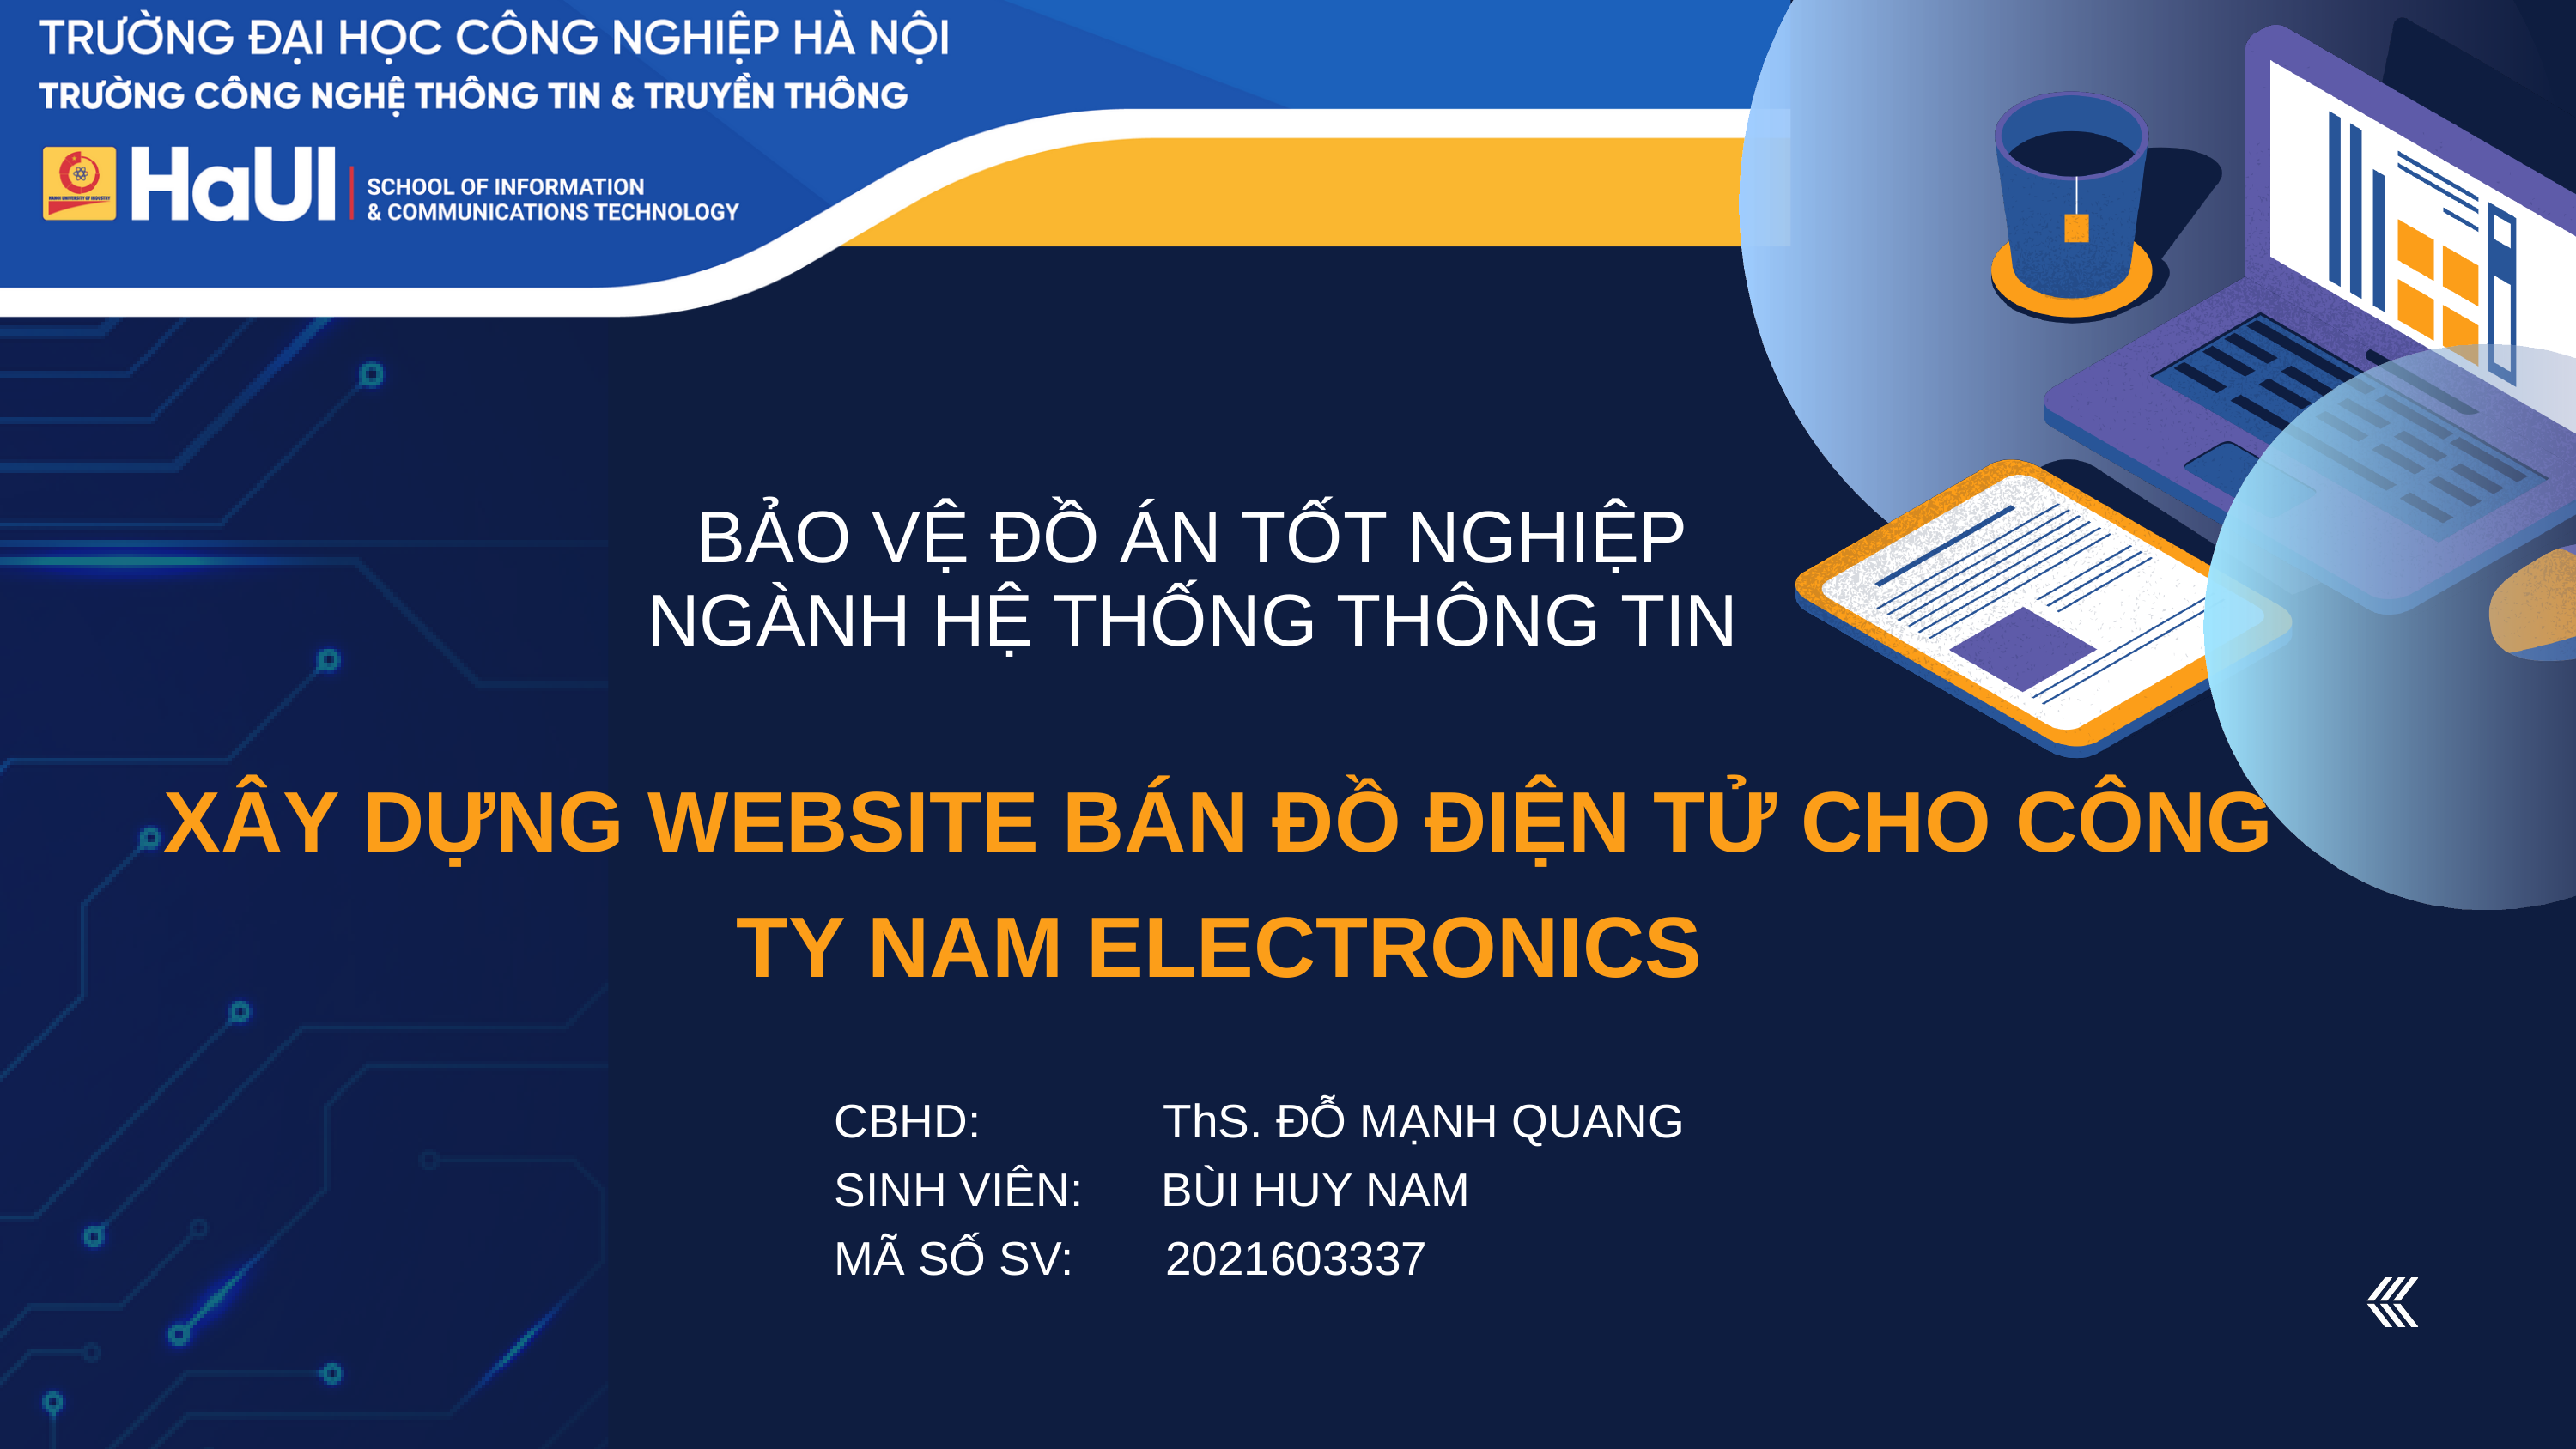

BẢO VỆ ĐỒ ÁN TỐT NGHIỆP
NGÀNH HỆ THỐNG THÔNG TIN
XÂY DỰNG WEBSITE BÁN ĐỒ ĐIỆN TỬ CHO CÔNG TY NAM ELECTRONICS
CBHD:              ThS. ĐỖ MẠNH QUANG
SINH VIÊN:      BÙI HUY NAM
MÃ SỐ SV:       2021603337